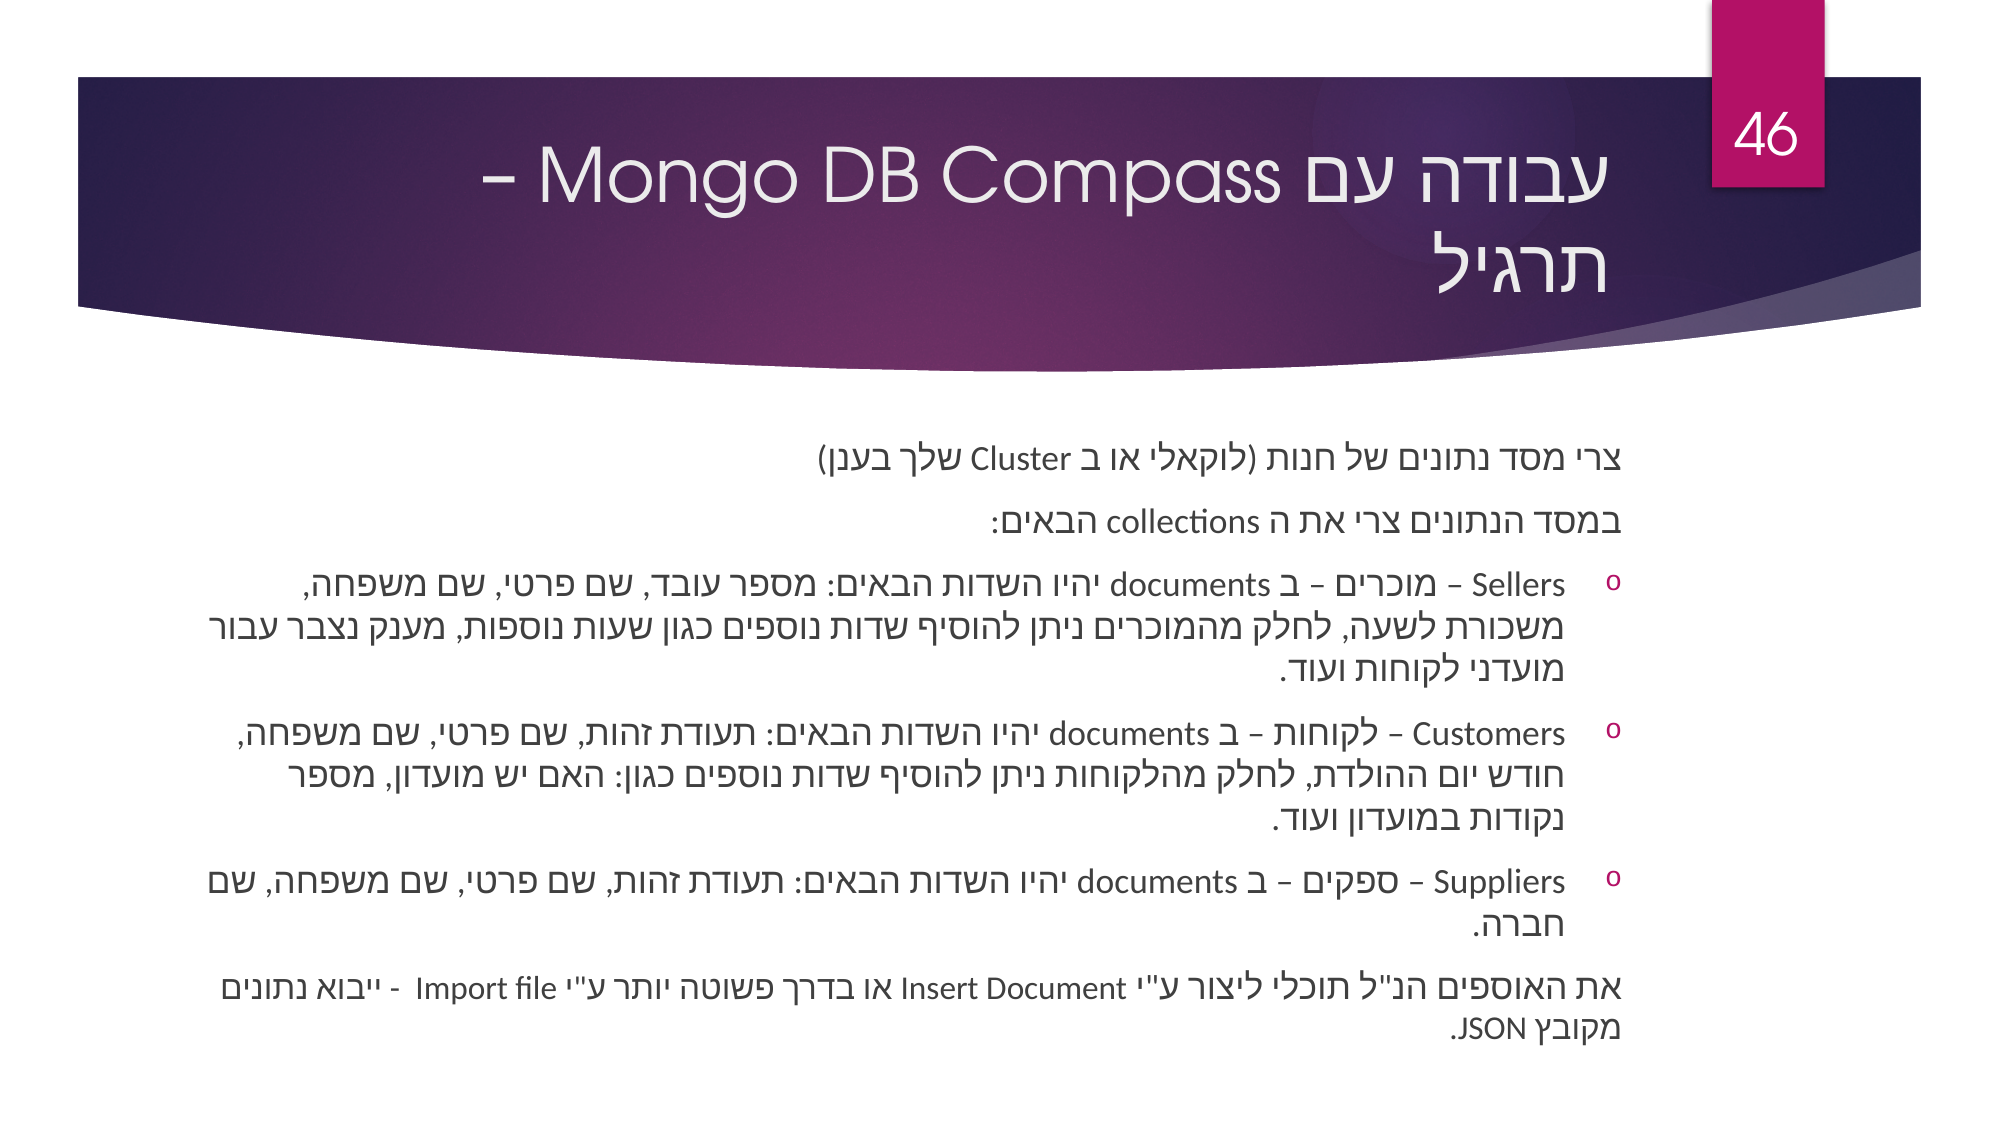

46
# עבודה עם Mongo DB Compass – תרגיל
צרי מסד נתונים של חנות (לוקאלי או ב Cluster שלך בענן)
במסד הנתונים צרי את ה collections הבאים:
Sellers – מוכרים – ב documents יהיו השדות הבאים: מספר עובד, שם פרטי, שם משפחה, משכורת לשעה, לחלק מהמוכרים ניתן להוסיף שדות נוספים כגון שעות נוספות, מענק נצבר עבור מועדני לקוחות ועוד.
Customers – לקוחות – ב documents יהיו השדות הבאים: תעודת זהות, שם פרטי, שם משפחה, חודש יום ההולדת, לחלק מהלקוחות ניתן להוסיף שדות נוספים כגון: האם יש מועדון, מספר נקודות במועדון ועוד.
Suppliers – ספקים – ב documents יהיו השדות הבאים: תעודת זהות, שם פרטי, שם משפחה, שם חברה.
את האוספים הנ"ל תוכלי ליצור ע"י Insert Document או בדרך פשוטה יותר ע"י Import file  - ייבוא נתונים מקובץ JSON.